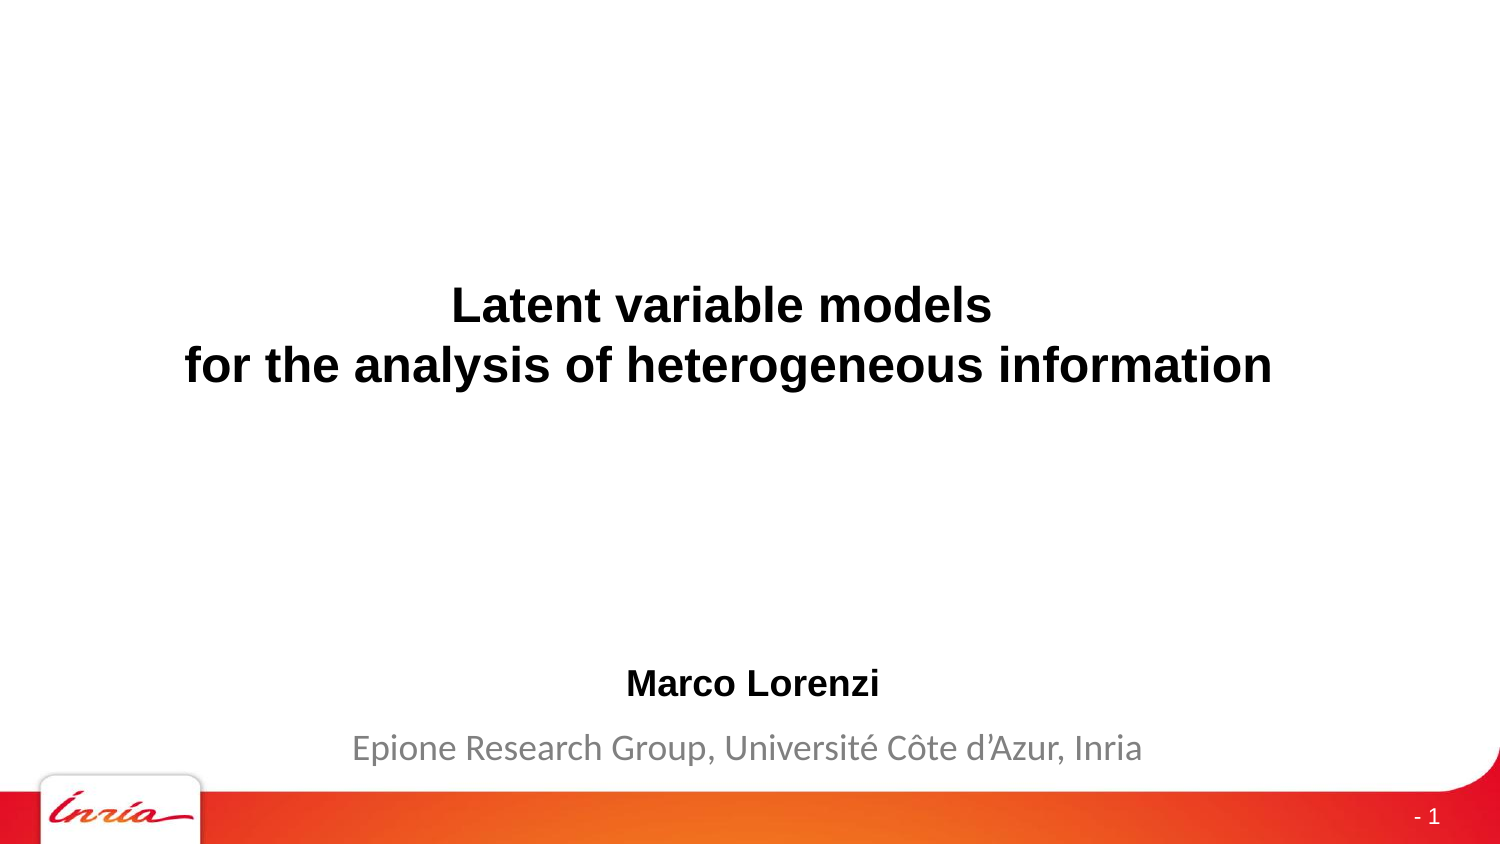

Latent variable models
for the analysis of heterogeneous information

 Marco Lorenzi
Epione Research Group, Université Côte d’Azur, Inria
- 1